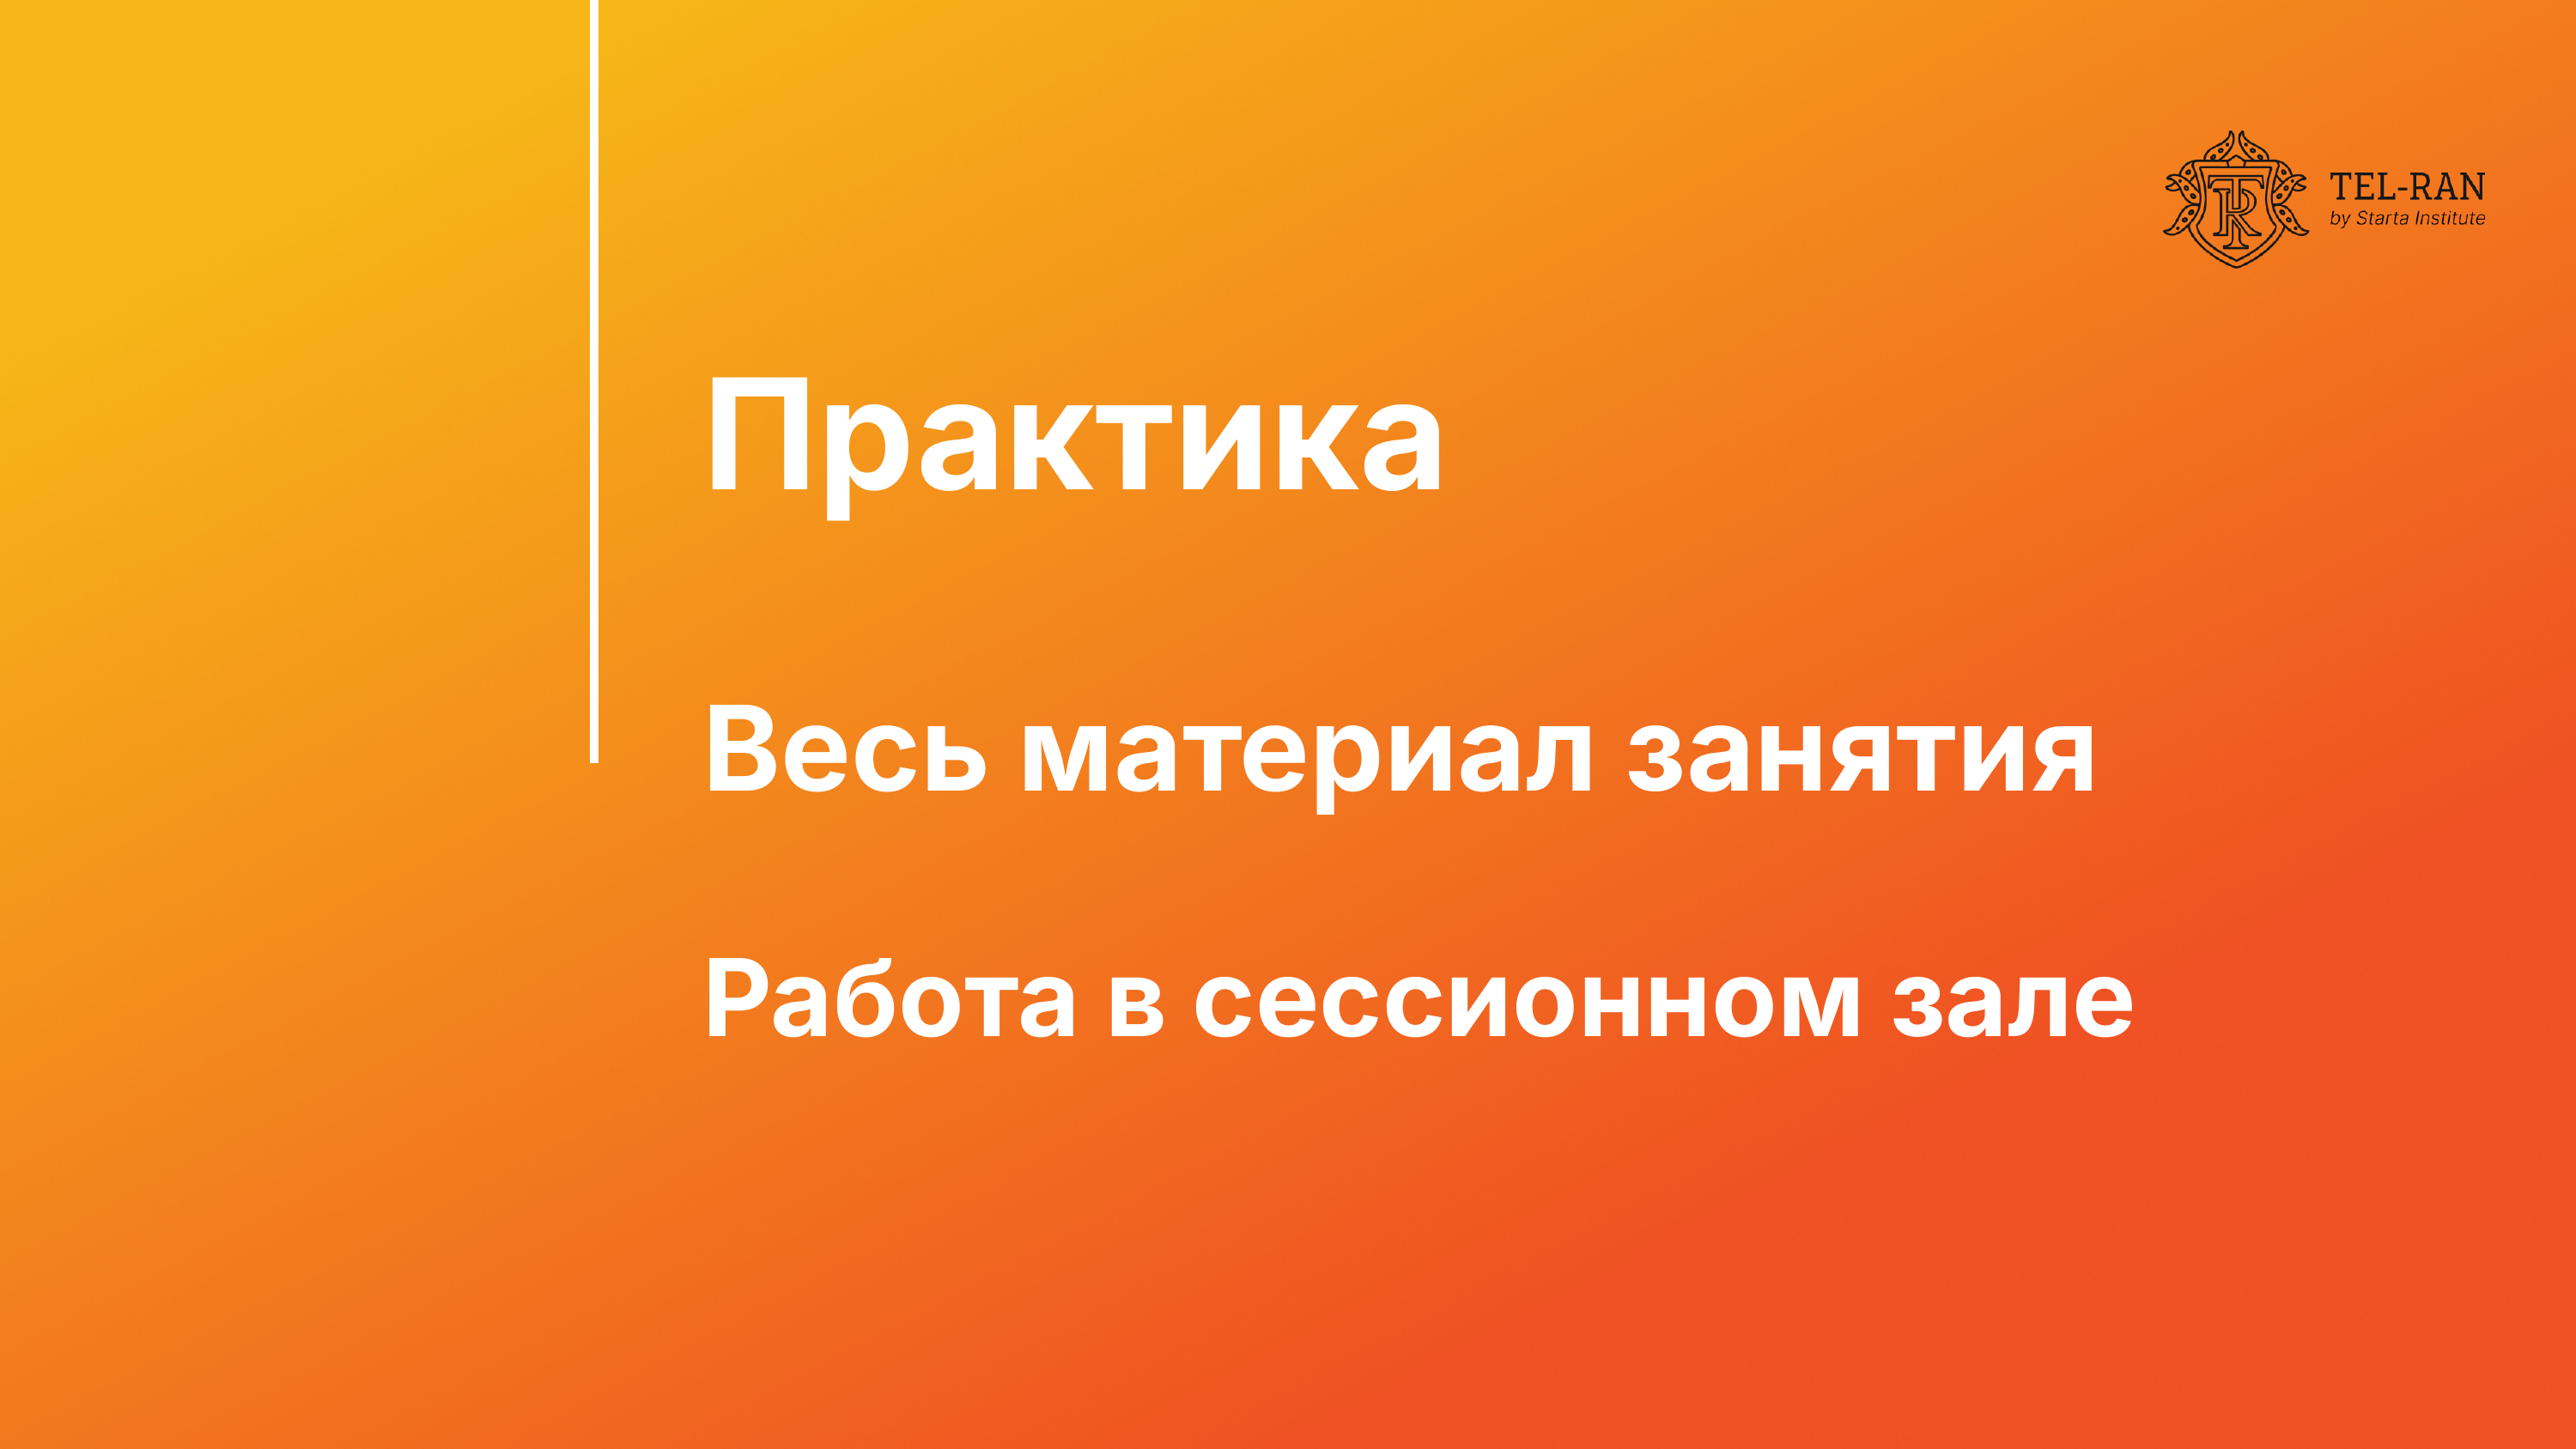

Практика

Весь материал занятия

Работа в сессионном зале